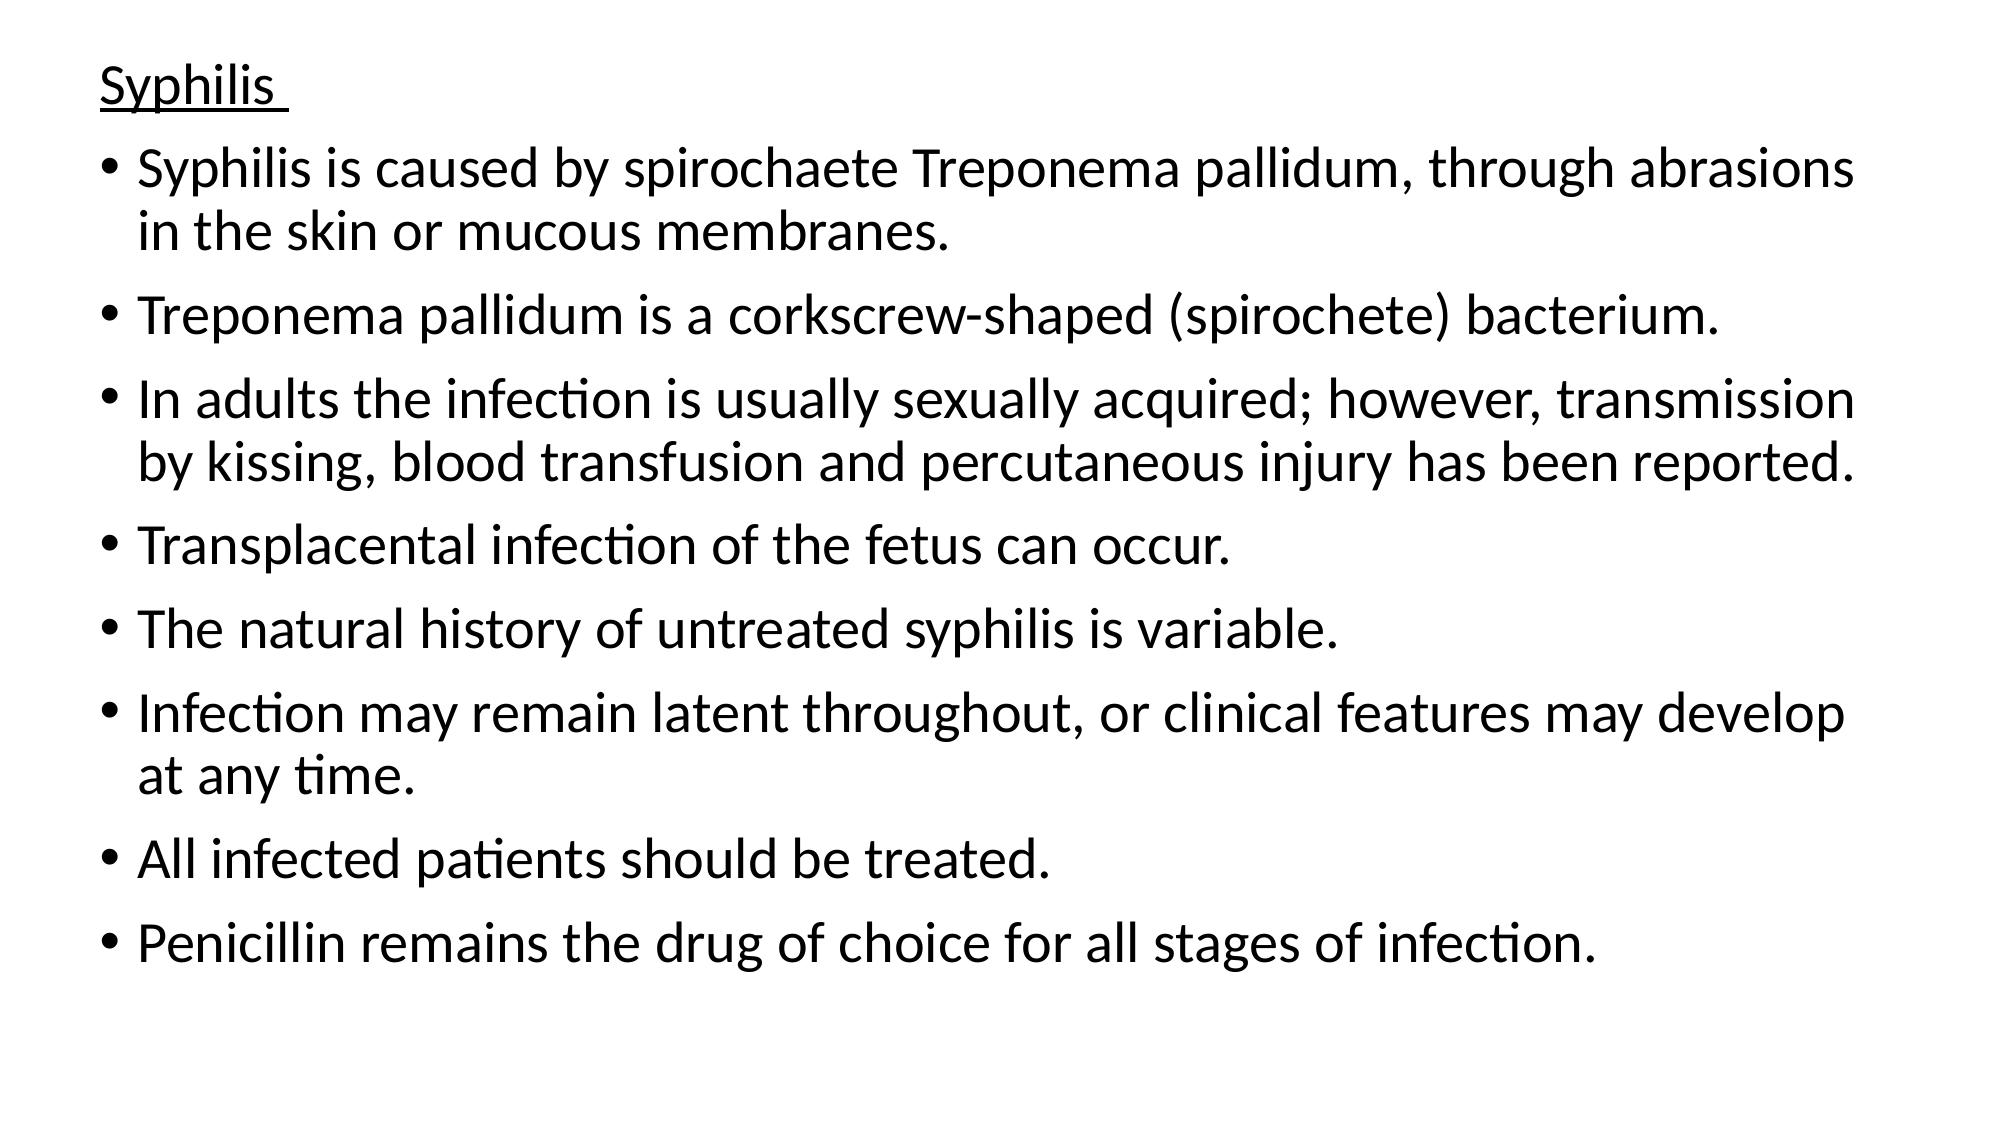

Syphilis
Syphilis is caused by spirochaete Treponema pallidum, through abrasions in the skin or mucous membranes.
Treponema pallidum is a corkscrew-shaped (spirochete) bacterium.
In adults the infection is usually sexually acquired; however, transmission by kissing, blood transfusion and percutaneous injury has been reported.
Transplacental infection of the fetus can occur.
The natural history of untreated syphilis is variable.
Infection may remain latent throughout, or clinical features may develop at any time.
All infected patients should be treated.
Penicillin remains the drug of choice for all stages of infection.